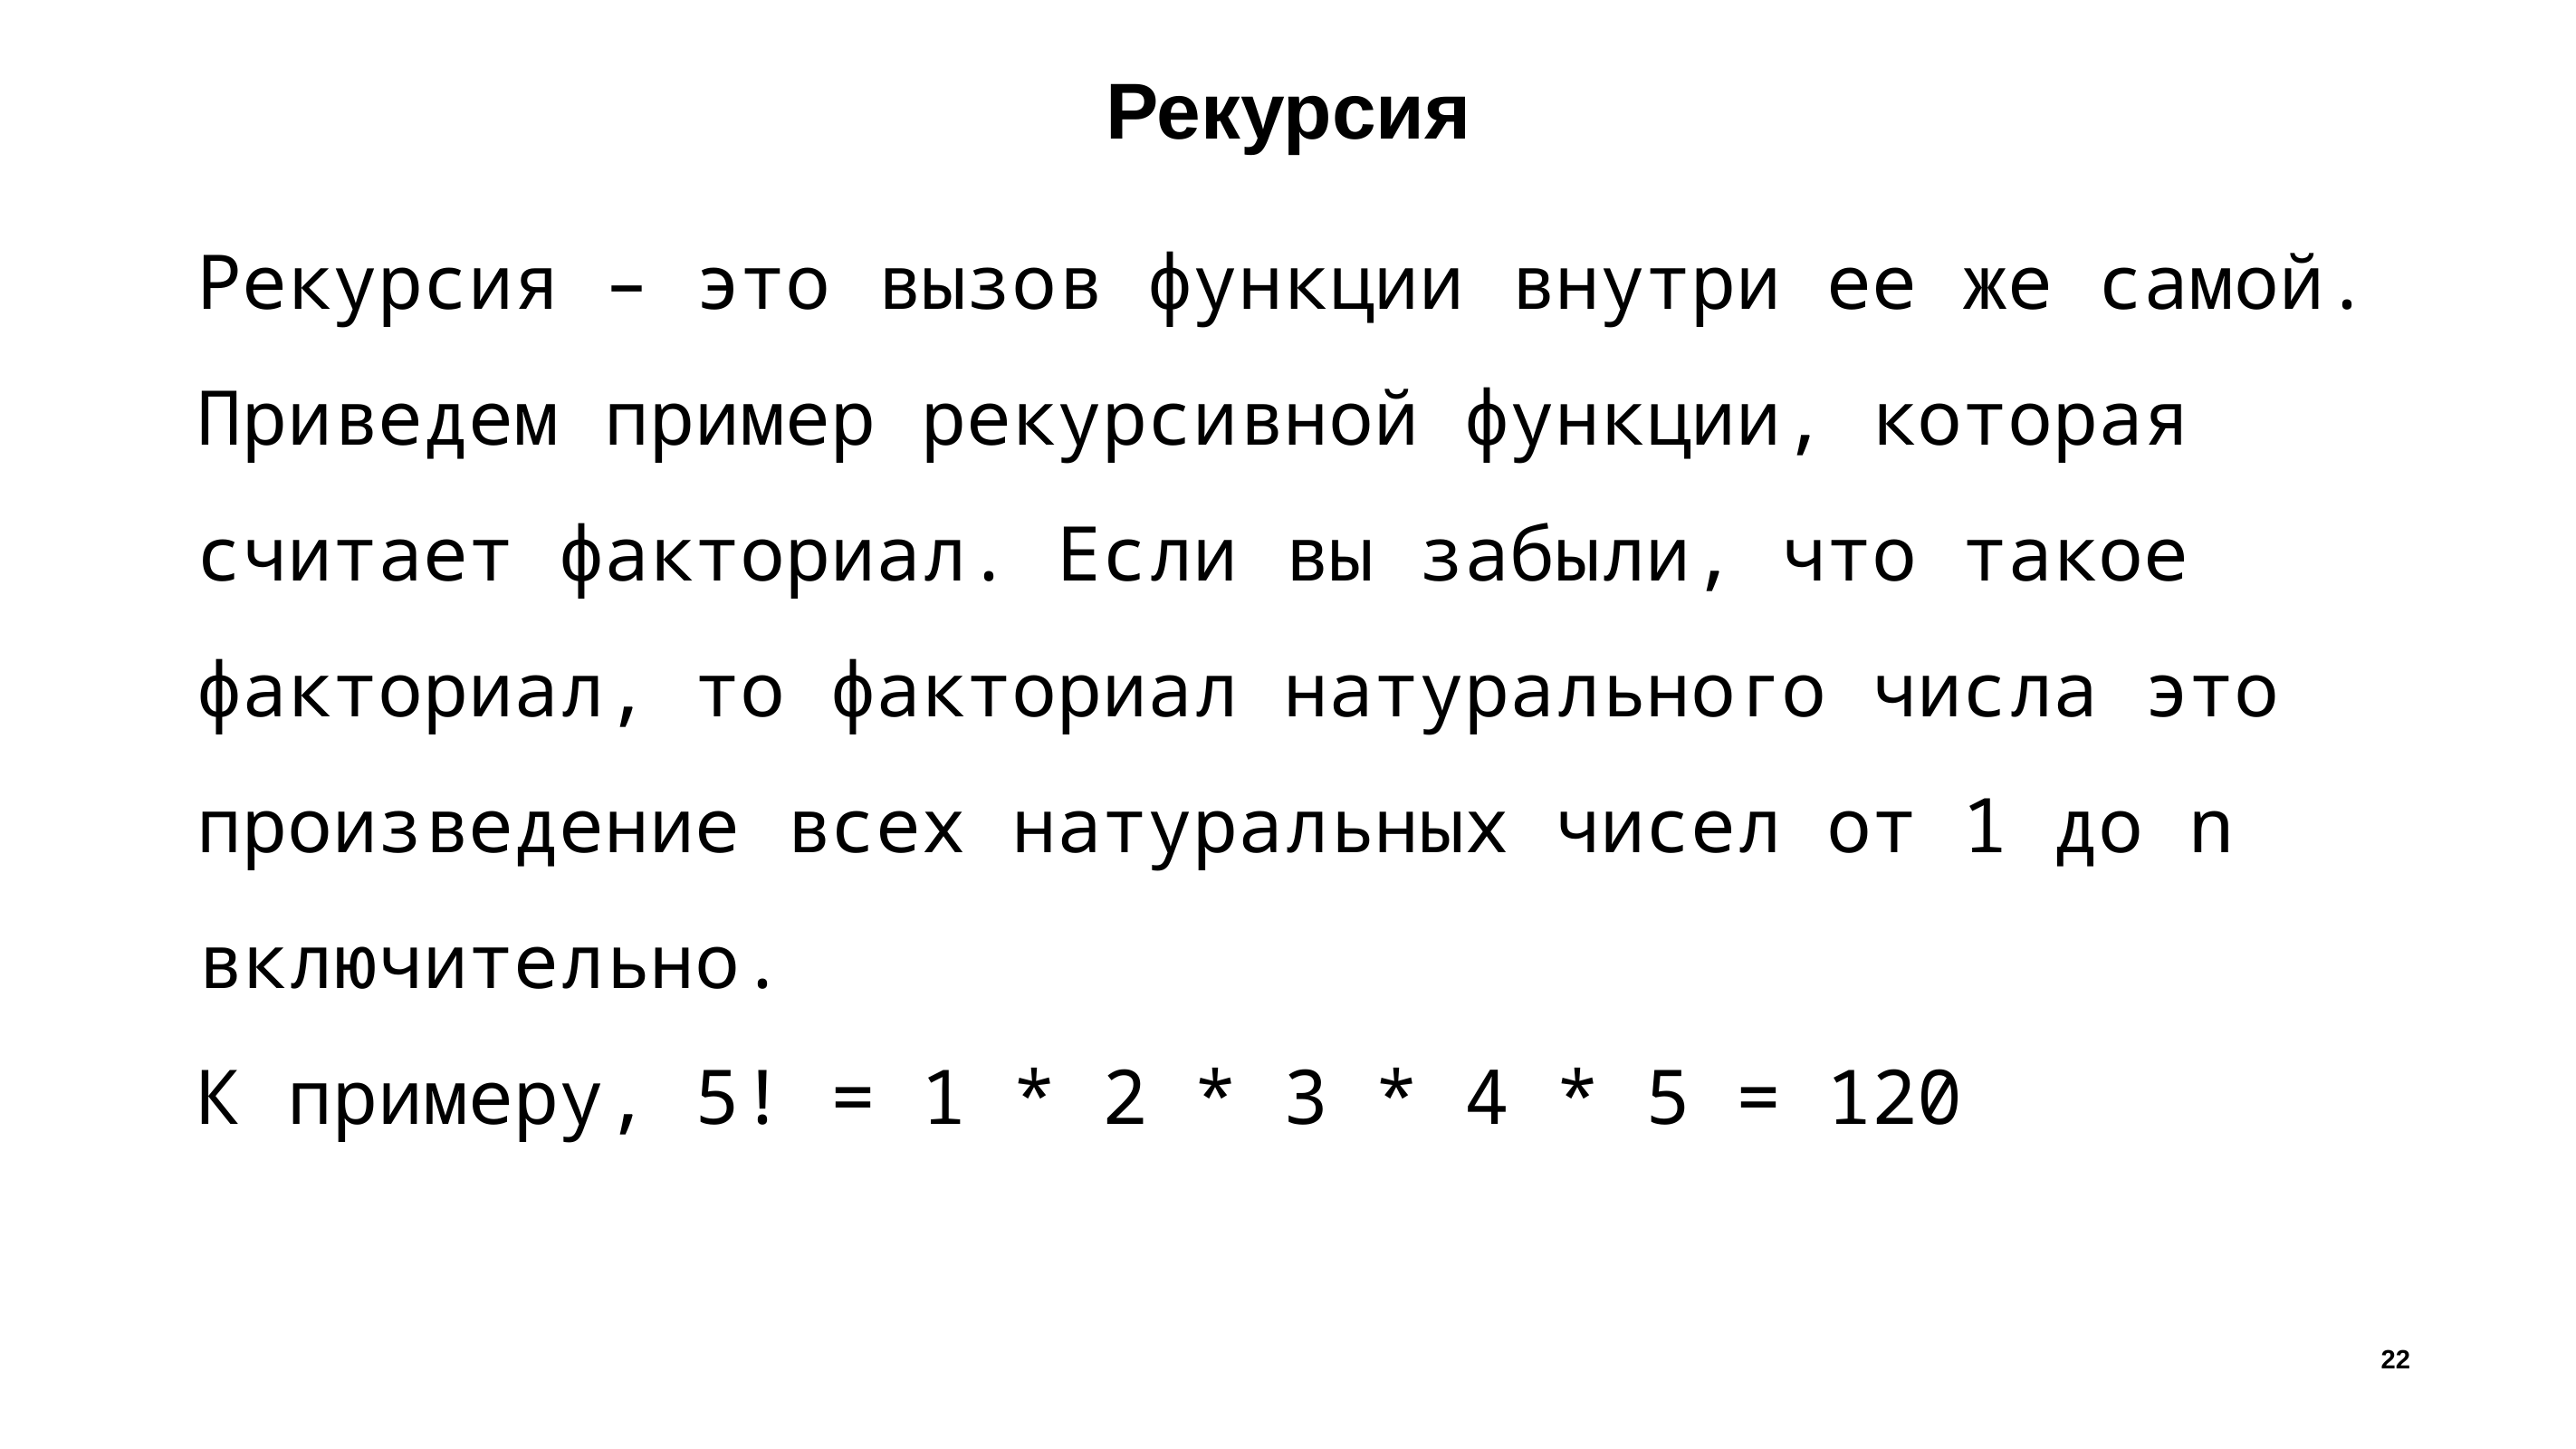

# Рекурсия
Рекурсия – это вызов функции внутри ее же самой.
Приведем пример рекурсивной функции, которая считает факториал. Если вы забыли, что такое факториал, то факториал натурального числа это произведение всех натуральных чисел от 1 до n включительно.
К примеру, 5! = 1 * 2 * 3 * 4 * 5 = 120
22